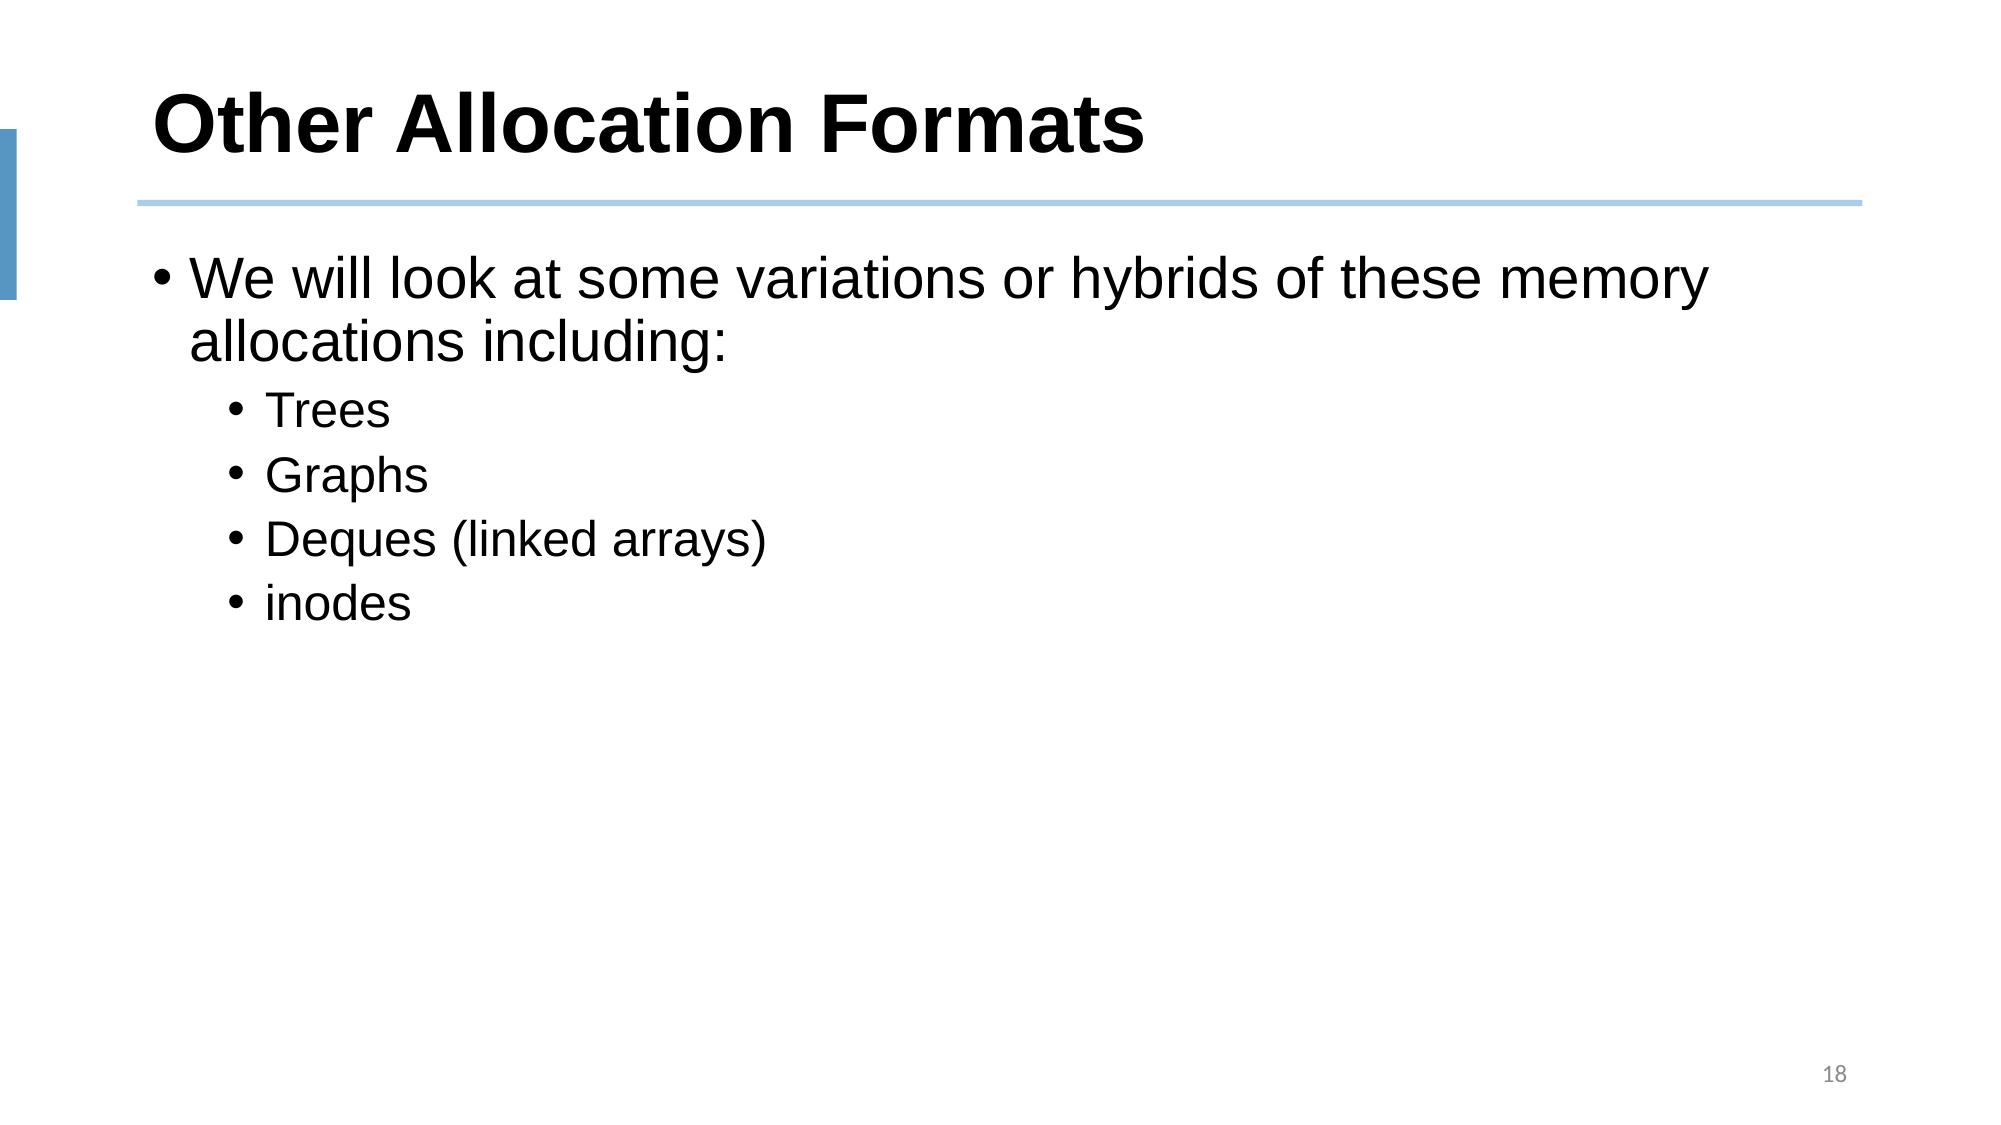

# Other Allocation Formats
We will look at some variations or hybrids of these memory allocations including:
Trees
Graphs
Deques (linked arrays)
inodes

18